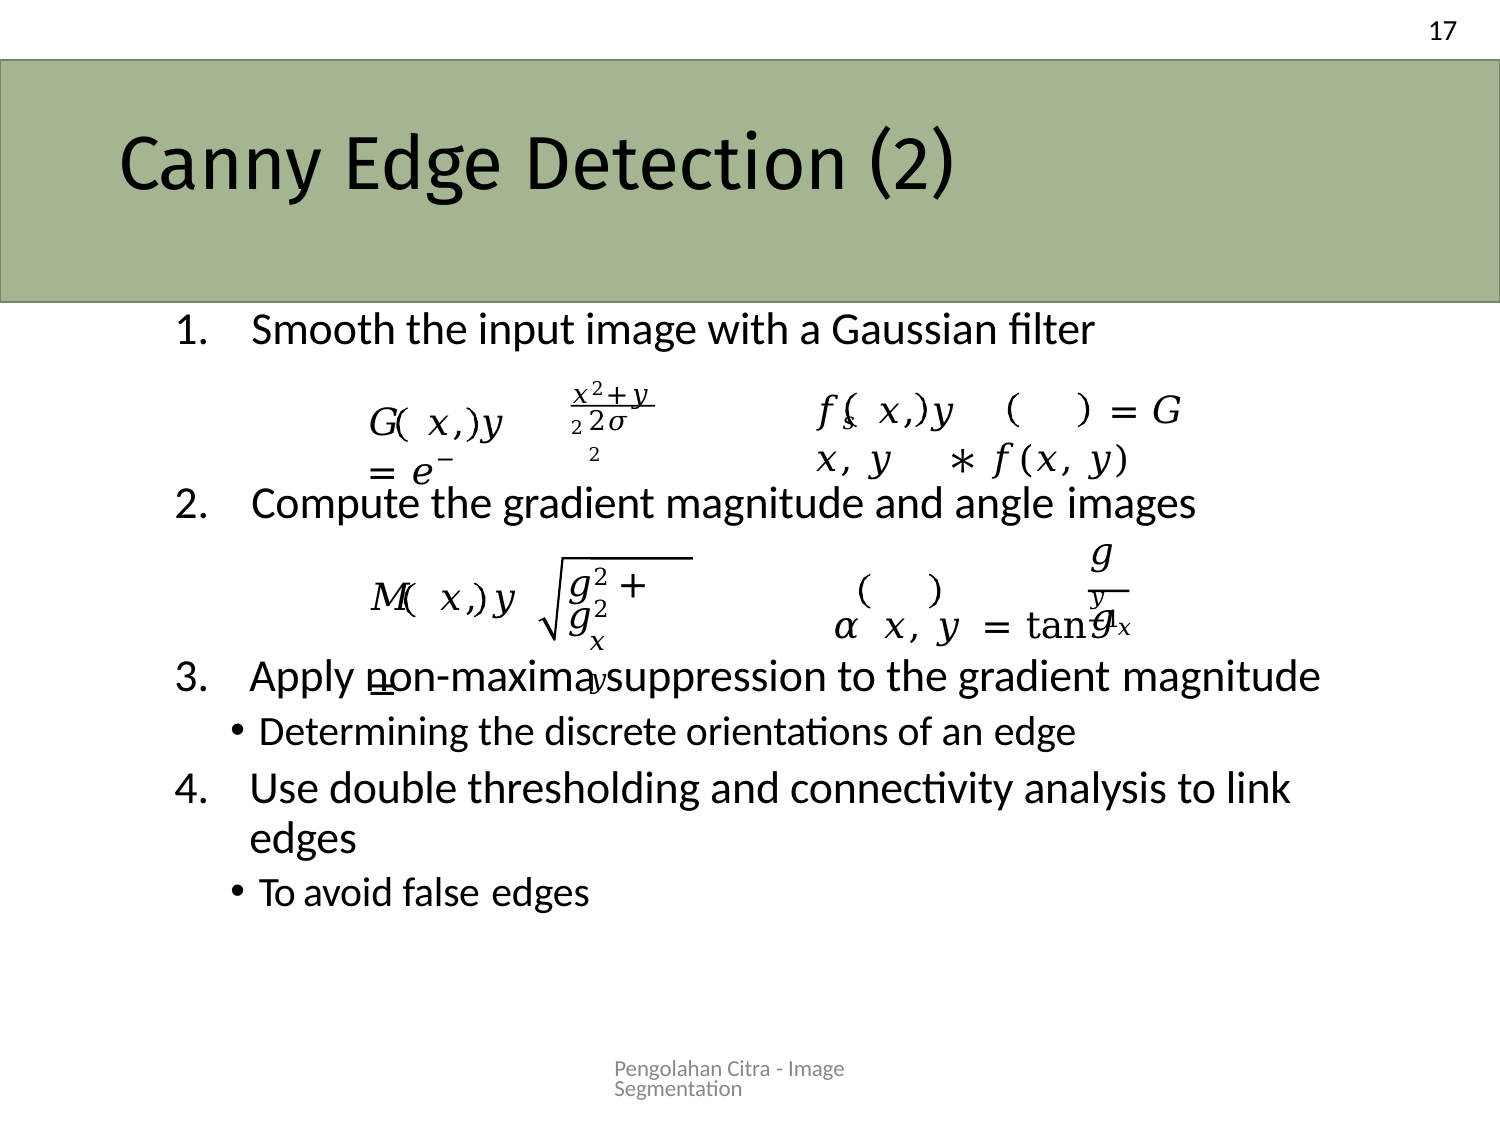

17
# Canny Edge Detection (2)
1.	Smooth the input image with a Gaussian filter
𝑥2+𝑦2
𝑓𝑠      𝑥, 𝑦	= 𝐺  𝑥, 𝑦	∗ 𝑓(𝑥, 𝑦)

𝐺  𝑥, 𝑦	= 𝑒−
2𝜎2

2.	Compute the gradient magnitude and angle images
𝑔𝑦
𝛼 𝑥, 𝑦	= tan−1

𝑀  𝑥, 𝑦	=
𝑔2 + 𝑔2
𝑥	𝑦

𝑔𝑥

Apply non-maxima suppression to the gradient magnitude
Determining the discrete orientations of an edge
Use double thresholding and connectivity analysis to link  edges
To avoid false edges

Pengolahan Citra - Image Segmentation